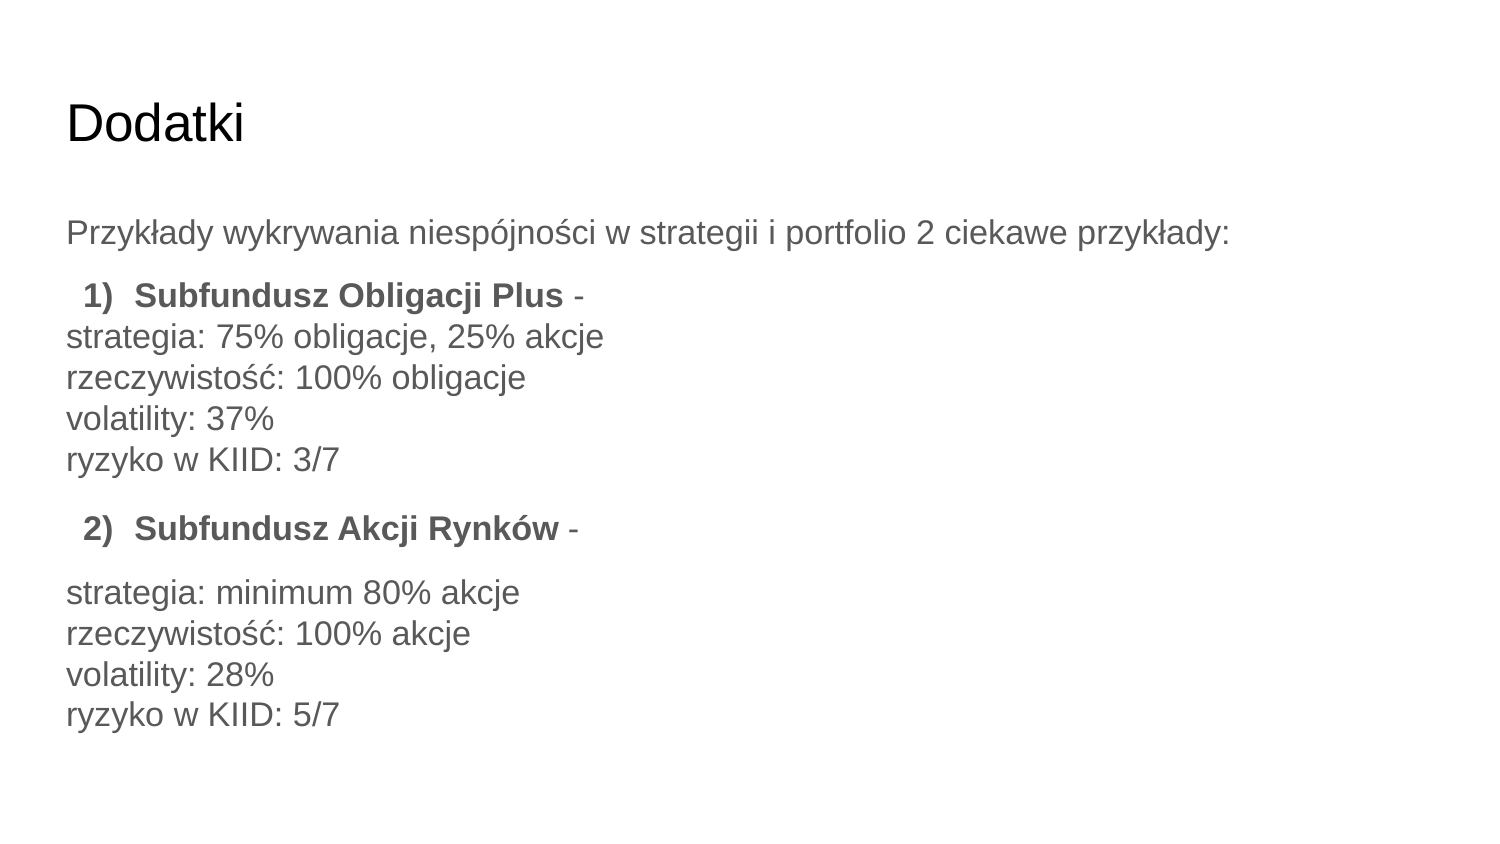

# Dodatki
Przykłady wykrywania niespójności w strategii i portfolio 2 ciekawe przykłady:
Subfundusz Obligacji Plus -
strategia: 75% obligacje, 25% akcje
rzeczywistość: 100% obligacje
volatility: 37%
ryzyko w KIID: 3/7
Subfundusz Akcji Rynków -
strategia: minimum 80% akcje
rzeczywistość: 100% akcje
volatility: 28%
ryzyko w KIID: 5/7